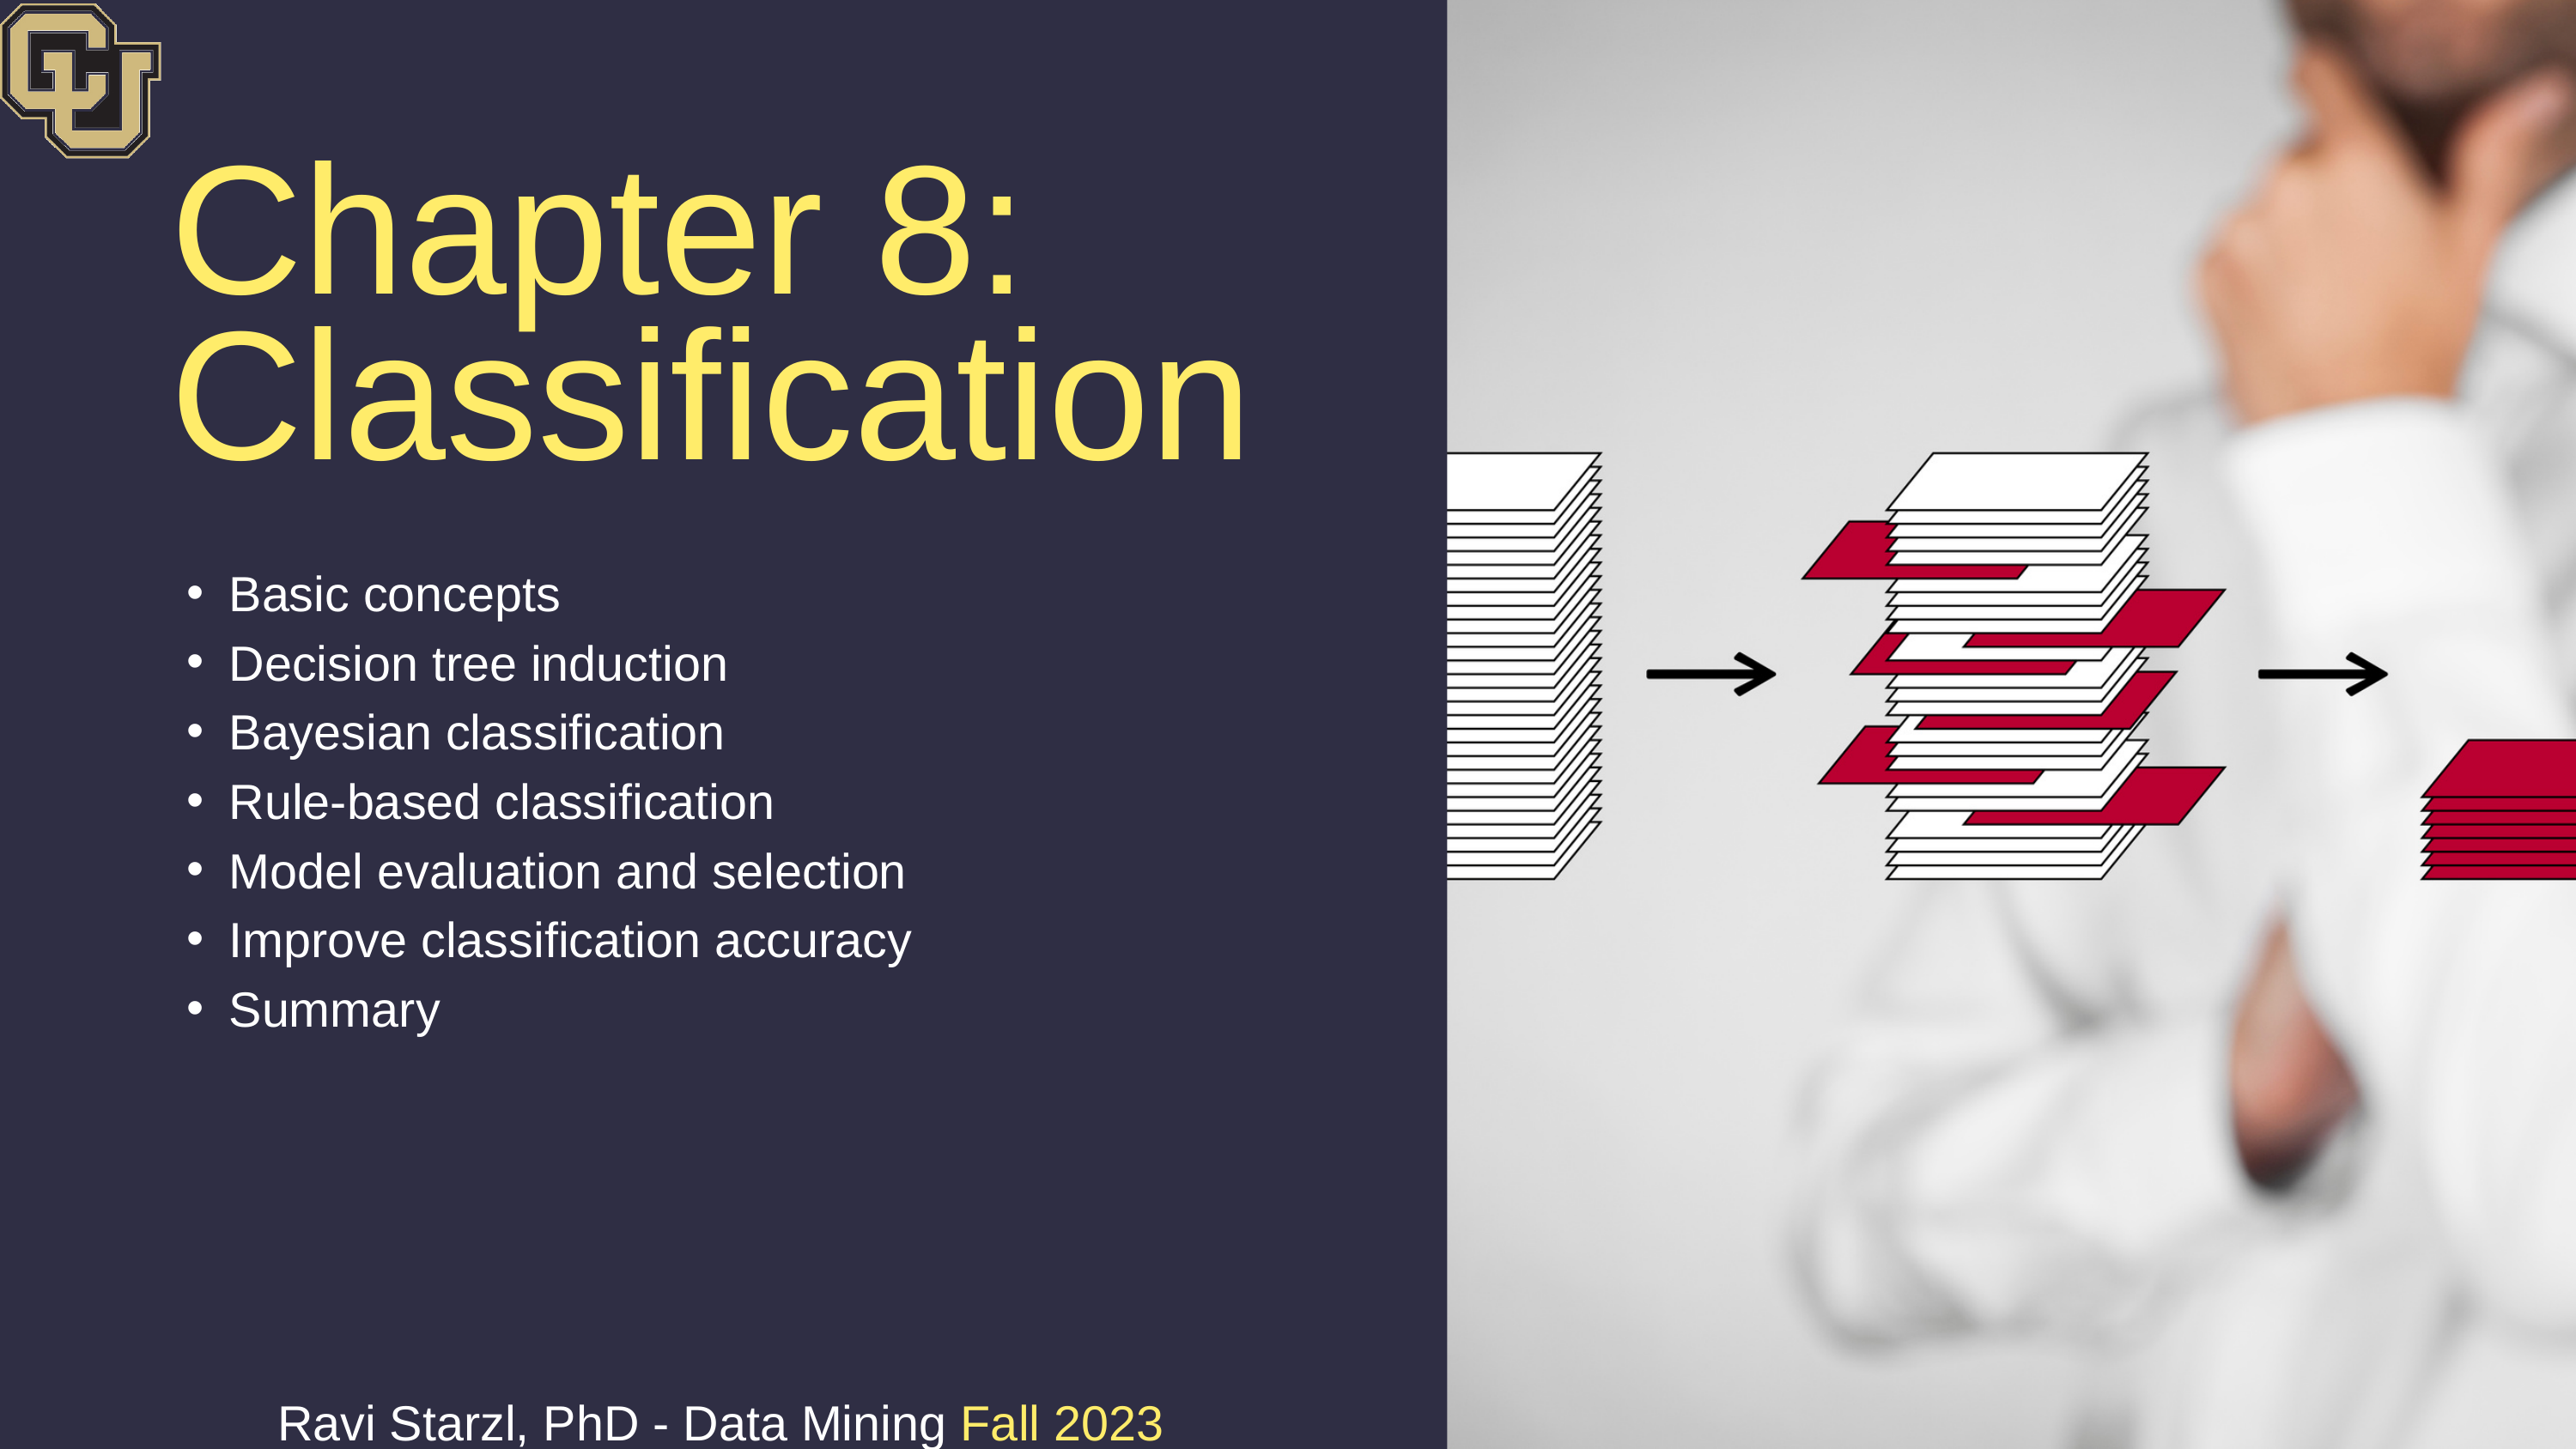

Chapter 8: Classification
Basic concepts
Decision tree induction
Bayesian classification
Rule-based classification
Model evaluation and selection
Improve classification accuracy
Summary
Ravi Starzl, PhD - Data Mining Fall 2023